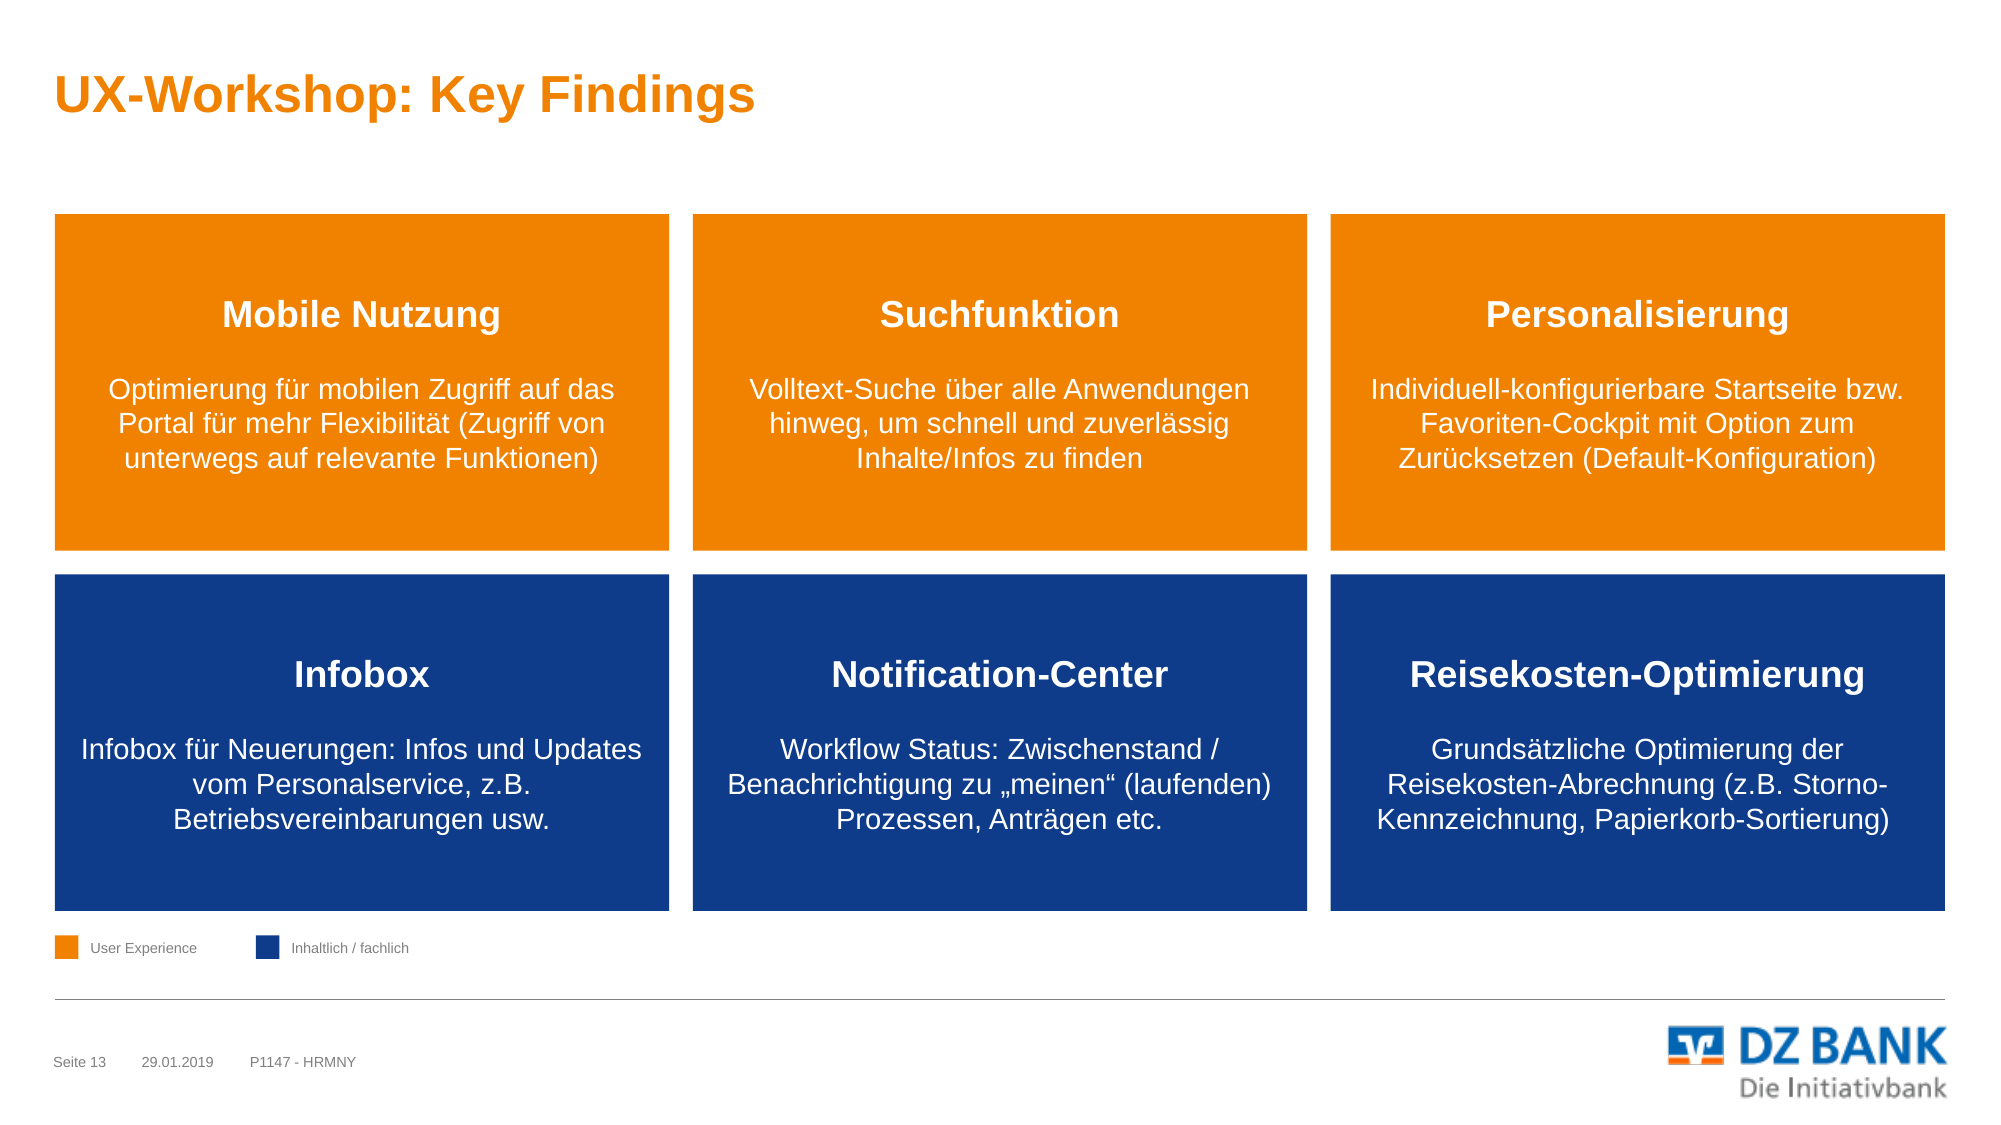

# UX-Workshop: Key Findings
Mobile Nutzung

Optimierung für mobilen Zugriff auf das Portal für mehr Flexibilität (Zugriff von unterwegs auf relevante Funktionen)
Suchfunktion

Volltext-Suche über alle Anwendungen hinweg, um schnell und zuverlässig Inhalte/Infos zu finden
Personalisierung

Individuell-konfigurierbare Startseite bzw. Favoriten-Cockpit mit Option zum Zurücksetzen (Default-Konfiguration)
Infobox

Infobox für Neuerungen: Infos und Updates vom Personalservice, z.B. Betriebsvereinbarungen usw.
Notification-Center

Workflow Status: Zwischenstand / Benachrichtigung zu „meinen“ (laufenden) Prozessen, Anträgen etc.
Reisekosten-Optimierung

Grundsätzliche Optimierung der Reisekosten-Abrechnung (z.B. Storno-Kennzeichnung, Papierkorb-Sortierung)

User Experience
Inhaltlich / fachlich
Seite 13
29.01.2019
P1147 - HRMNY